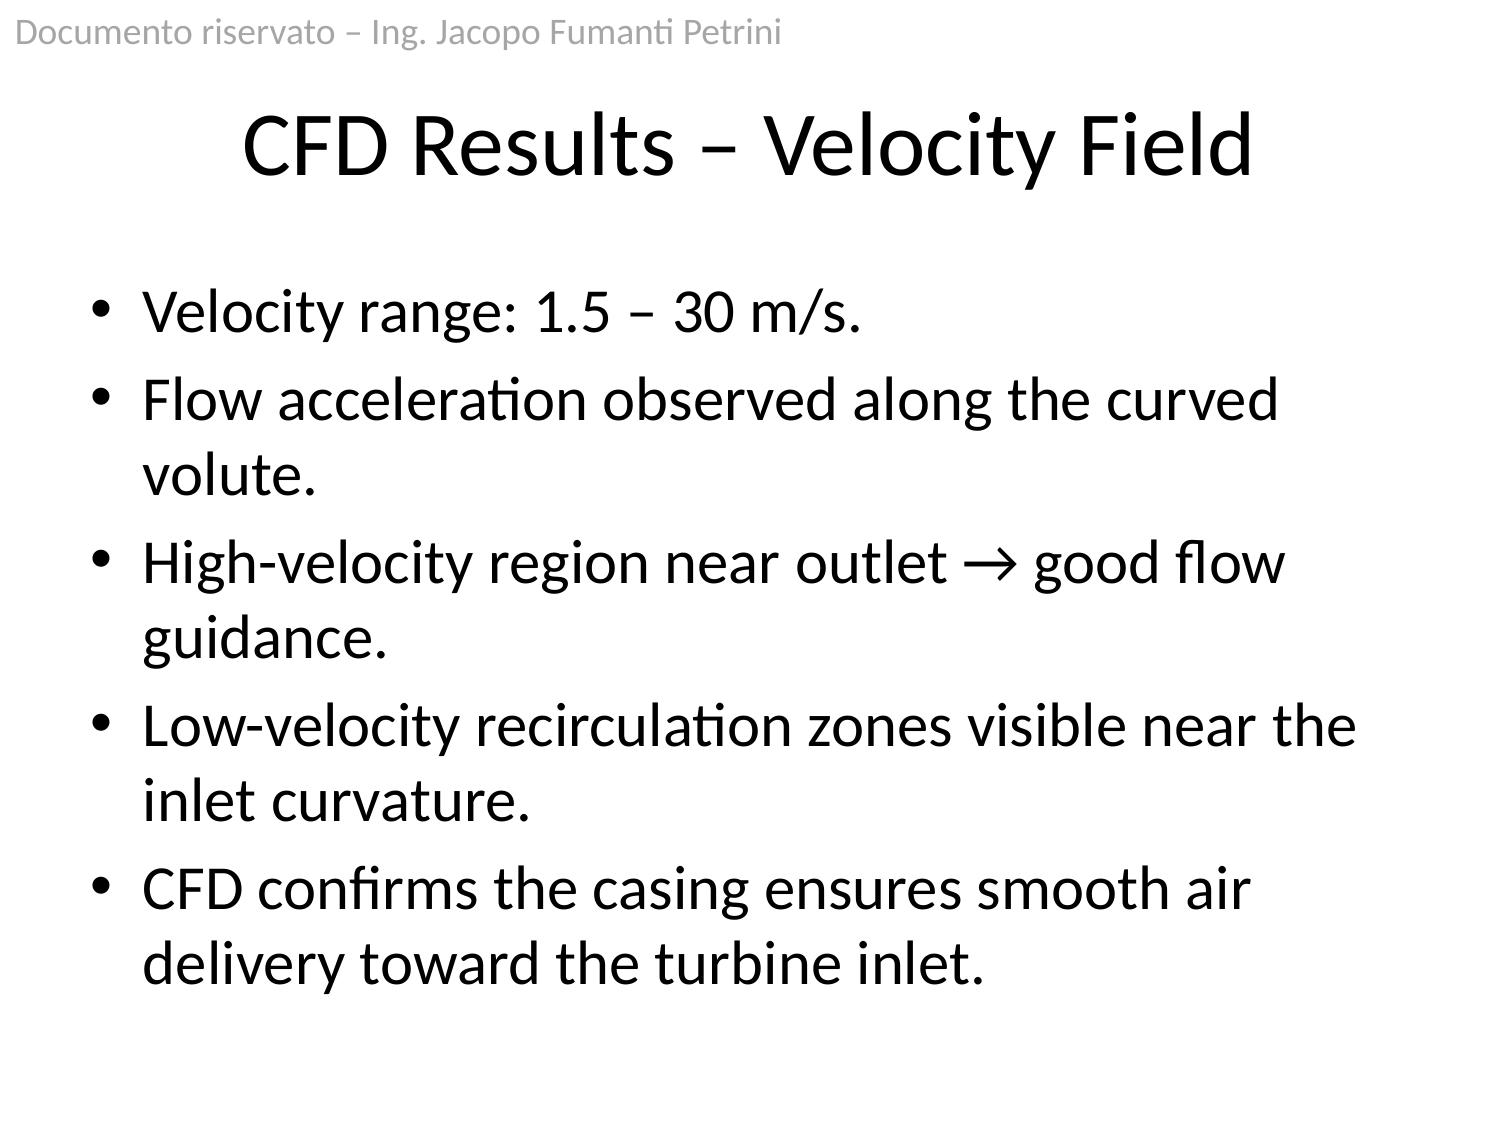

# CFD Results – Velocity Field
Velocity range: 1.5 – 30 m/s.
Flow acceleration observed along the curved volute.
High-velocity region near outlet → good flow guidance.
Low-velocity recirculation zones visible near the inlet curvature.
CFD confirms the casing ensures smooth air delivery toward the turbine inlet.